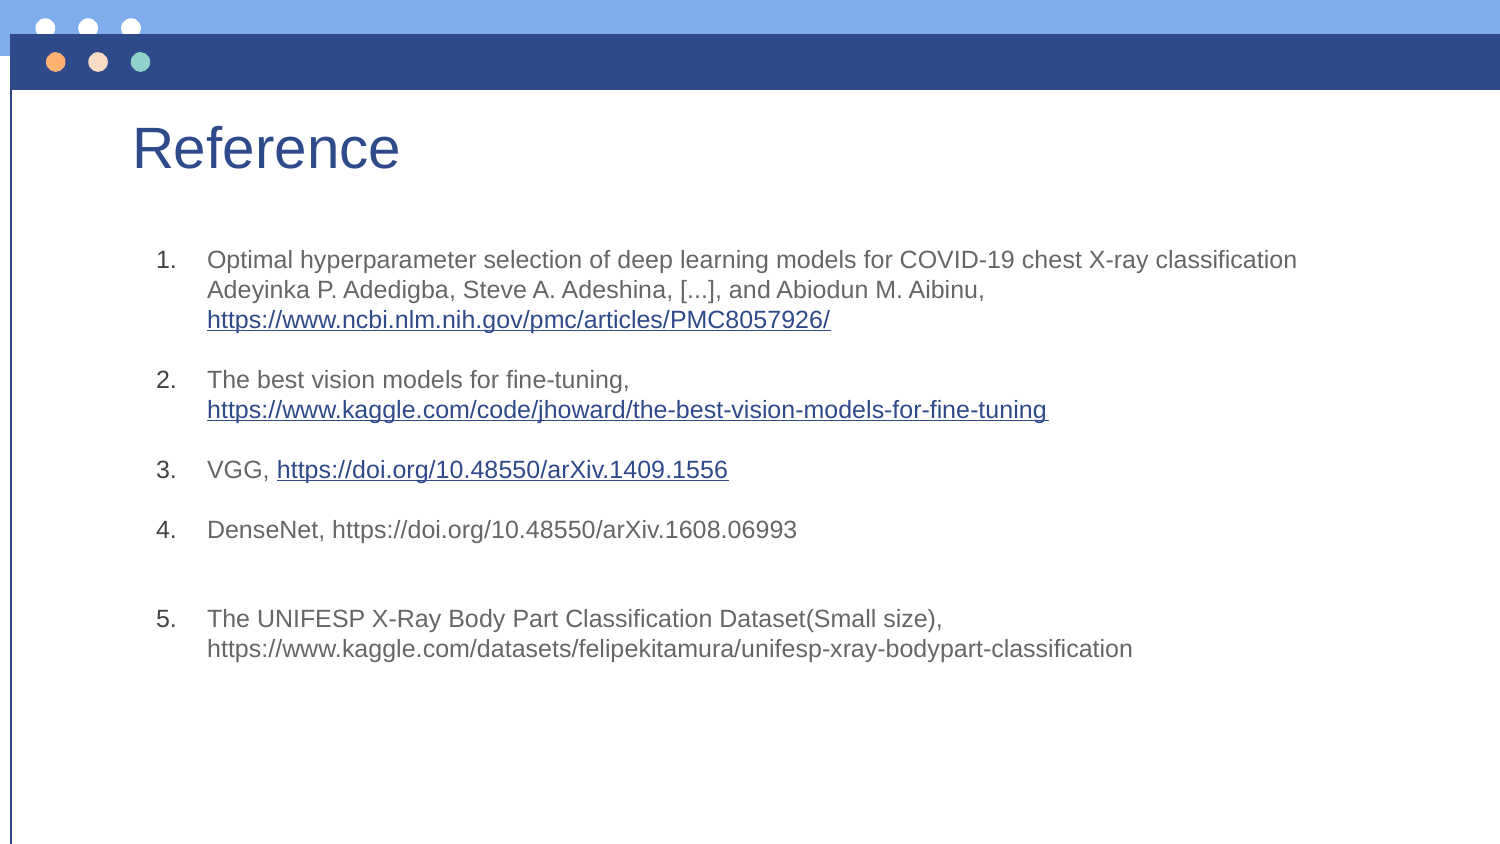

# Reference
Optimal hyperparameter selection of deep learning models for COVID-19 chest X-ray classification Adeyinka P. Adedigba, Steve A. Adeshina, [...], and Abiodun M. Aibinu, https://www.ncbi.nlm.nih.gov/pmc/articles/PMC8057926/

The best vision models for fine-tuning, https://www.kaggle.com/code/jhoward/the-best-vision-models-for-fine-tuning

VGG, https://doi.org/10.48550/arXiv.1409.1556

DenseNet, https://doi.org/10.48550/arXiv.1608.06993

The UNIFESP X-Ray Body Part Classification Dataset(Small size), https://www.kaggle.com/datasets/felipekitamura/unifesp-xray-bodypart-classification